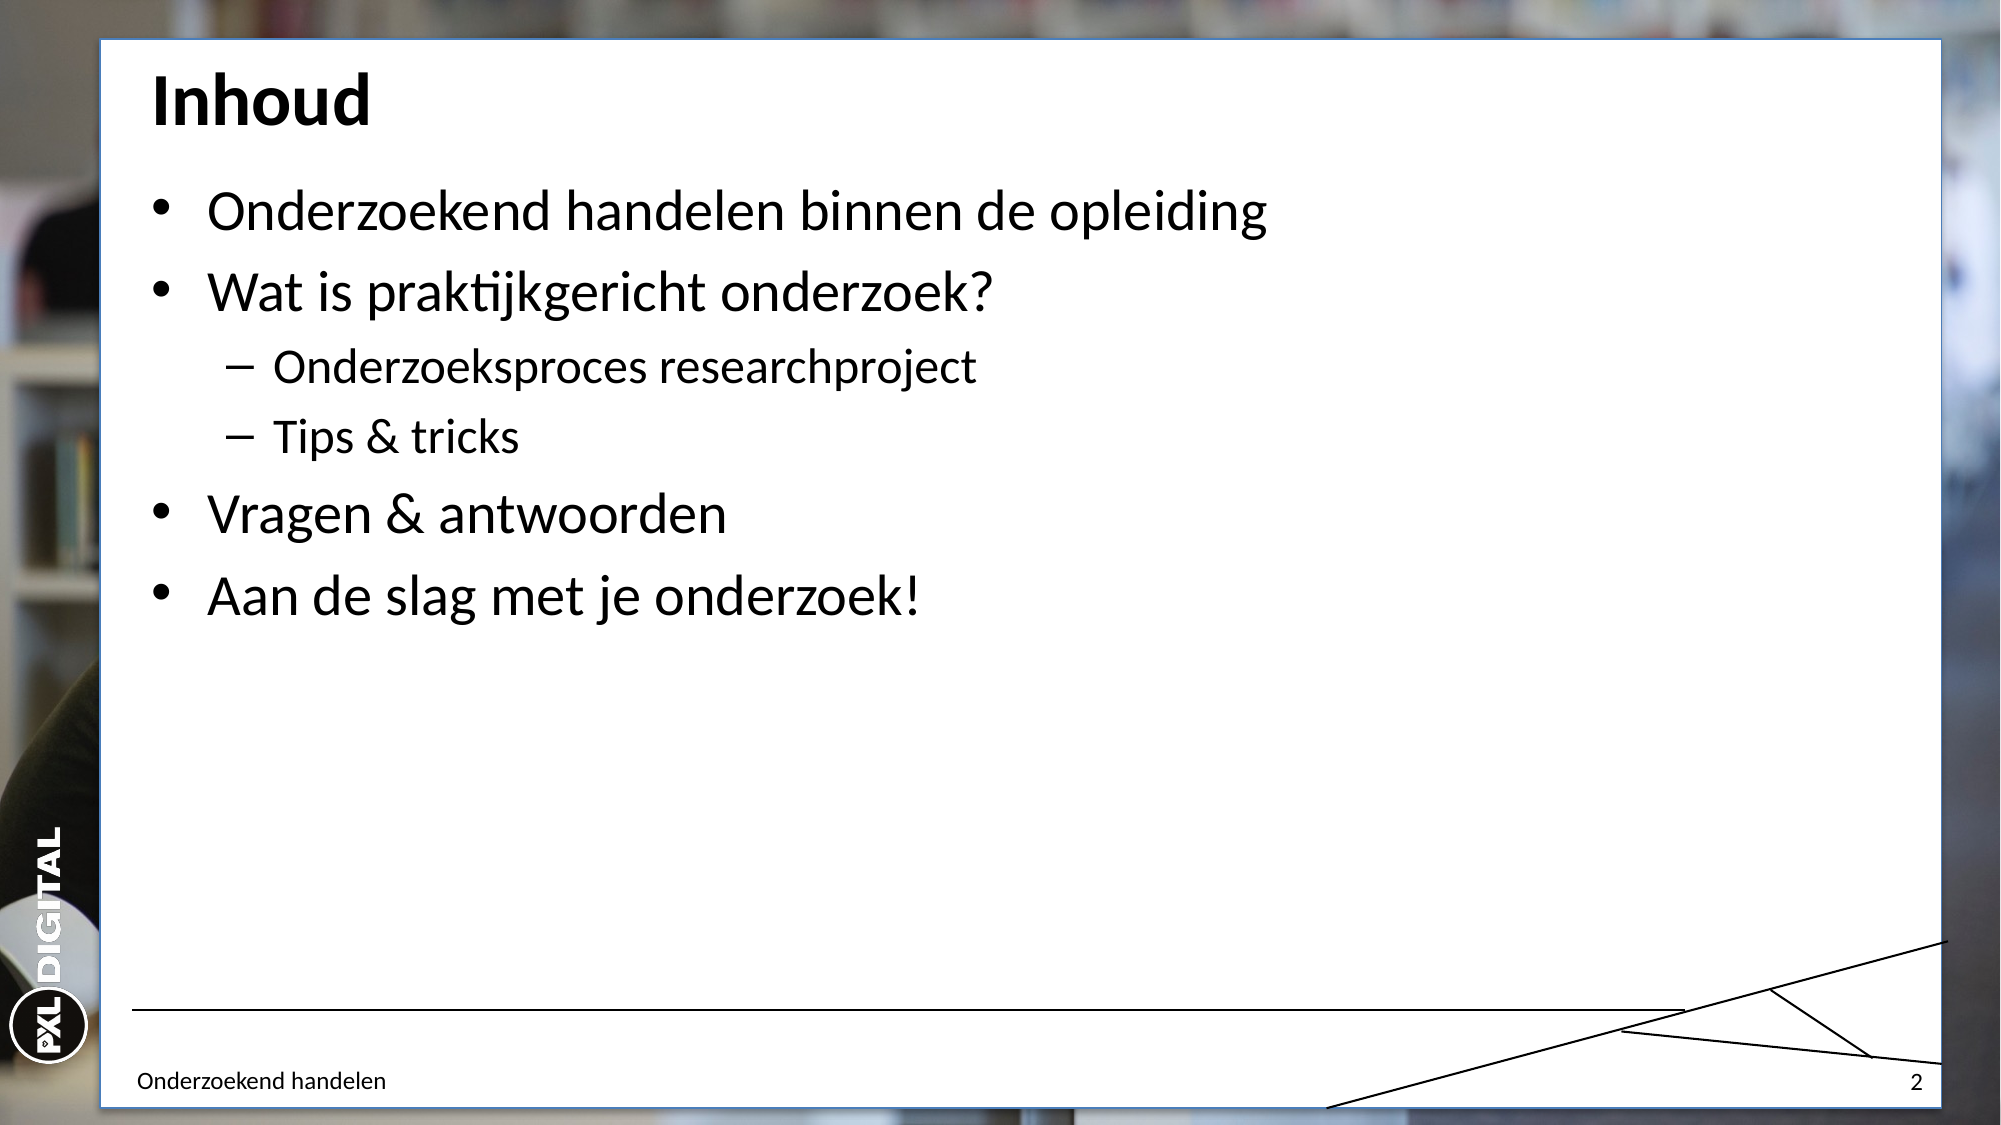

# Inhoud
Onderzoekend handelen binnen de opleiding
Wat is praktijkgericht onderzoek?
Onderzoeksproces researchproject
Tips & tricks
Vragen & antwoorden
Aan de slag met je onderzoek!